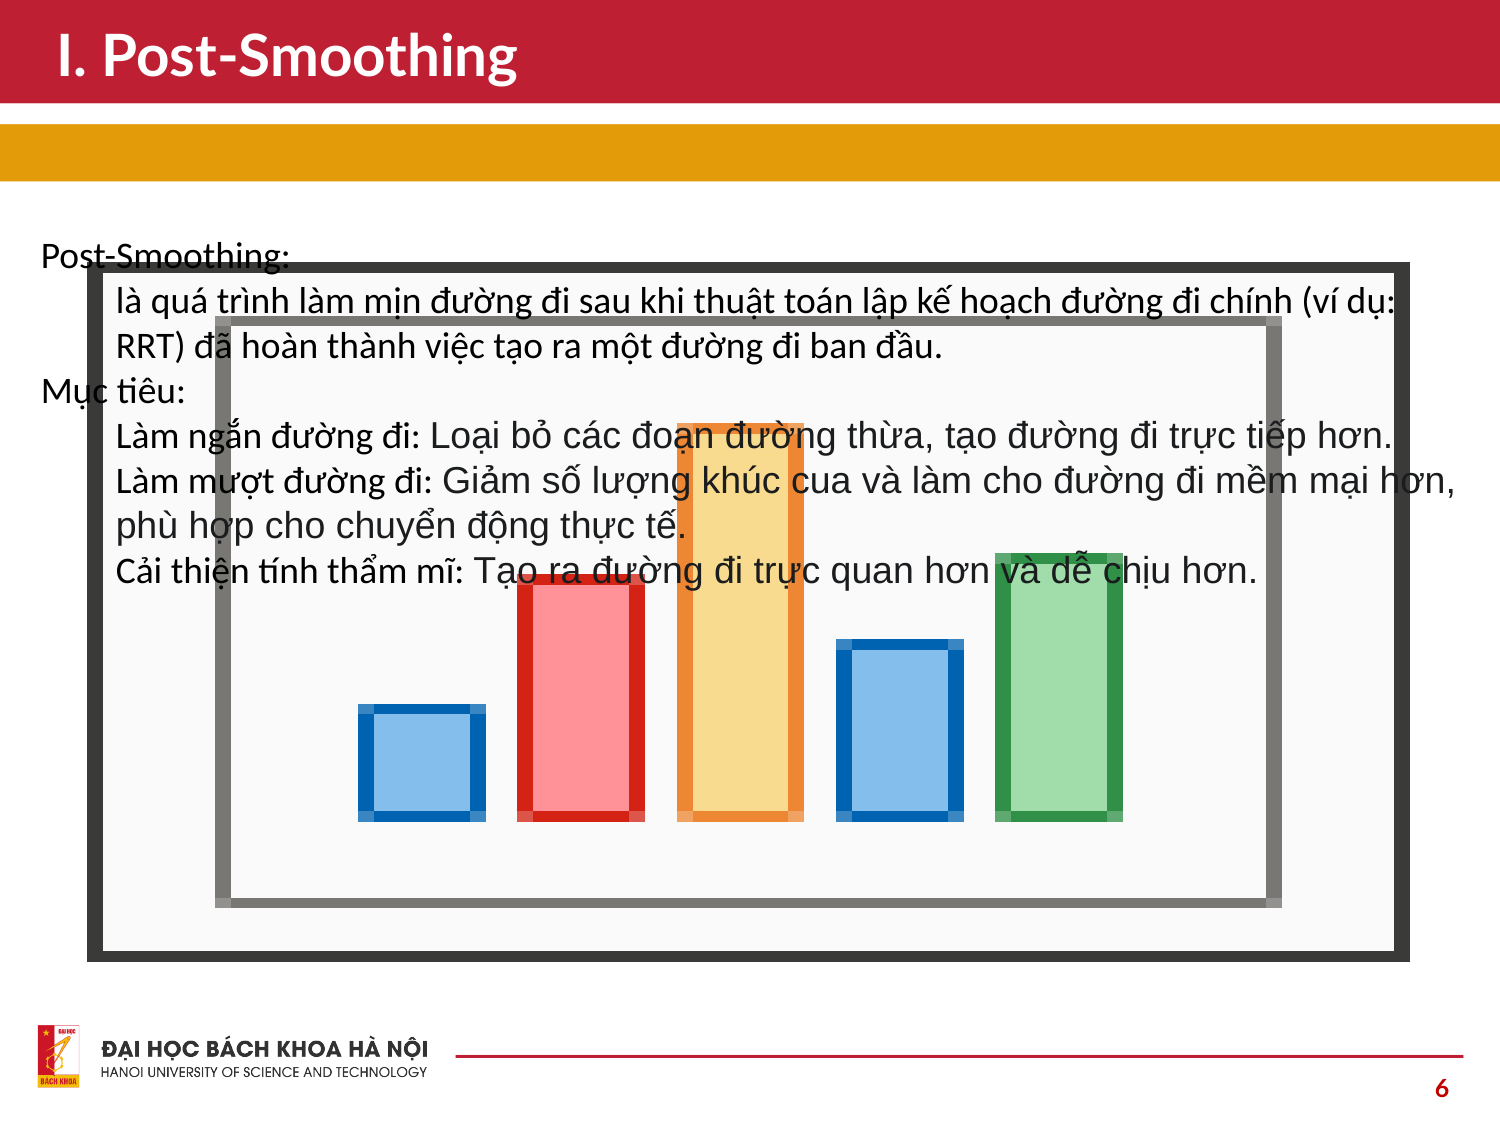

# I. Post-Smoothing
Post-Smoothing:
là quá trình làm mịn đường đi sau khi thuật toán lập kế hoạch đường đi chính (ví dụ: RRT) đã hoàn thành việc tạo ra một đường đi ban đầu.
Mục tiêu:
Làm ngắn đường đi: Loại bỏ các đoạn đường thừa, tạo đường đi trực tiếp hơn.
Làm mượt đường đi: Giảm số lượng khúc cua và làm cho đường đi mềm mại hơn, phù hợp cho chuyển động thực tế.
Cải thiện tính thẩm mĩ: Tạo ra đường đi trực quan hơn và dễ chịu hơn.
6